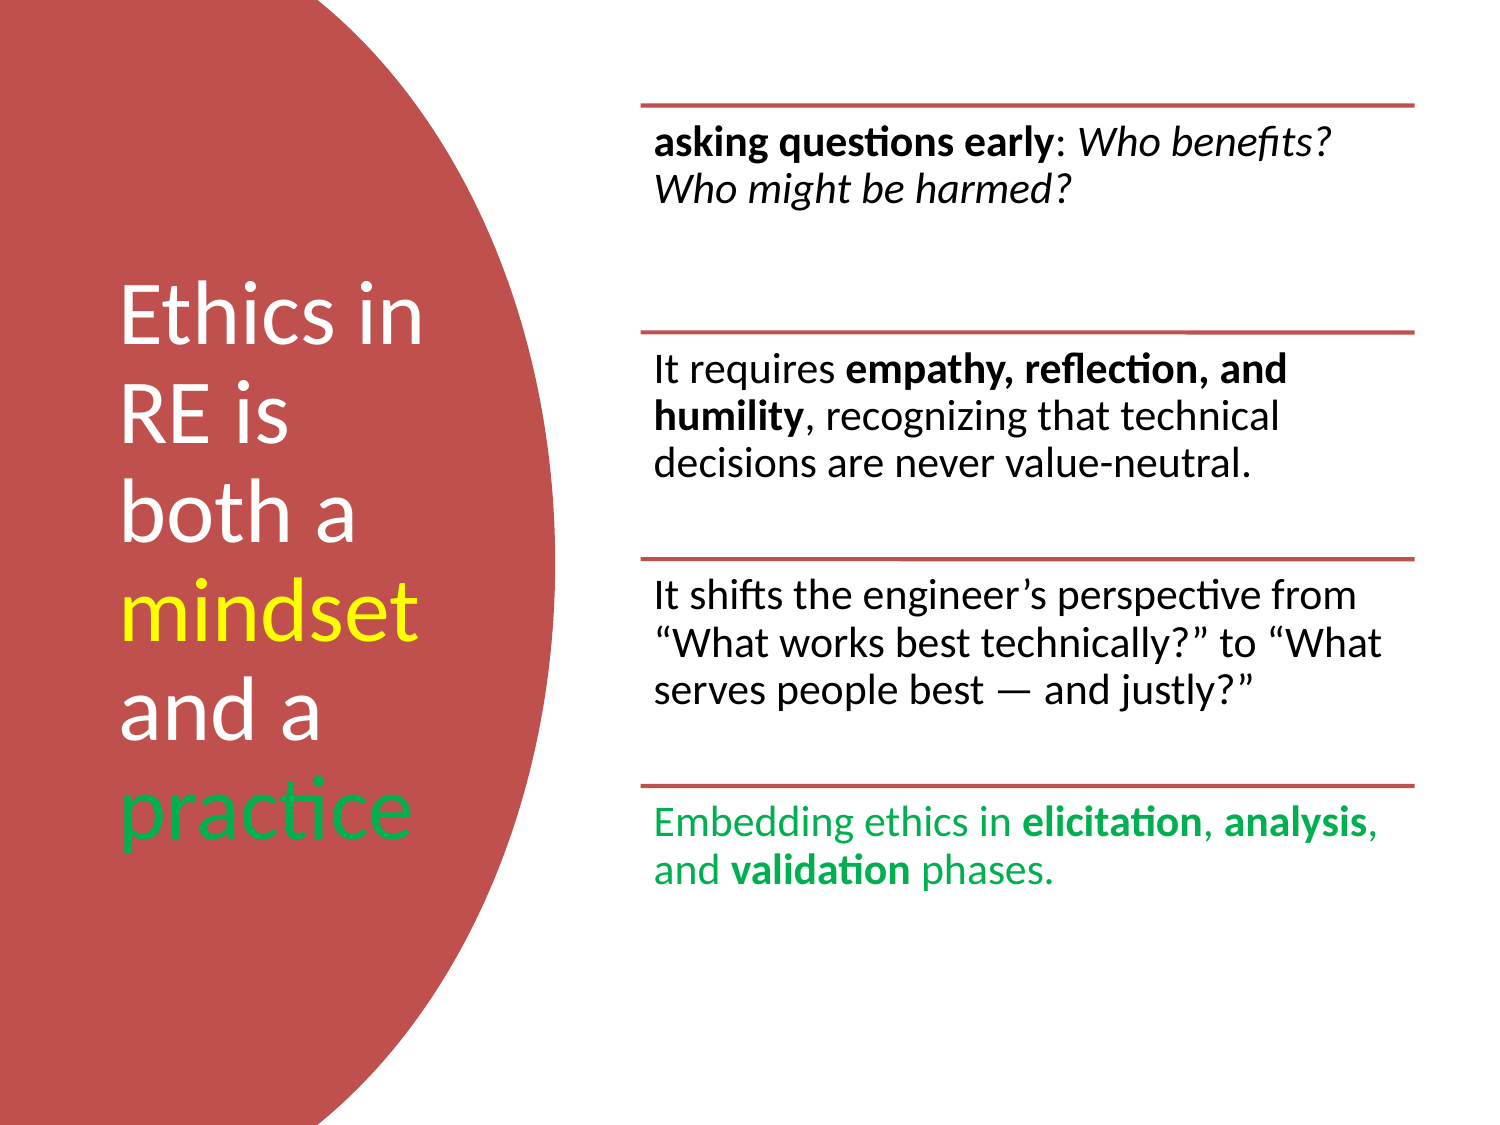

asking questions early: Who benefits? Who might be harmed?
It requires empathy, reflection, and humility, recognizing that technical decisions are never value-neutral.
It shifts the engineer’s perspective from “What works best technically?” to “What serves people best — and justly?”
Embedding ethics in elicitation, analysis, and validation phases.
Ethics in RE is both a mindset and a practice